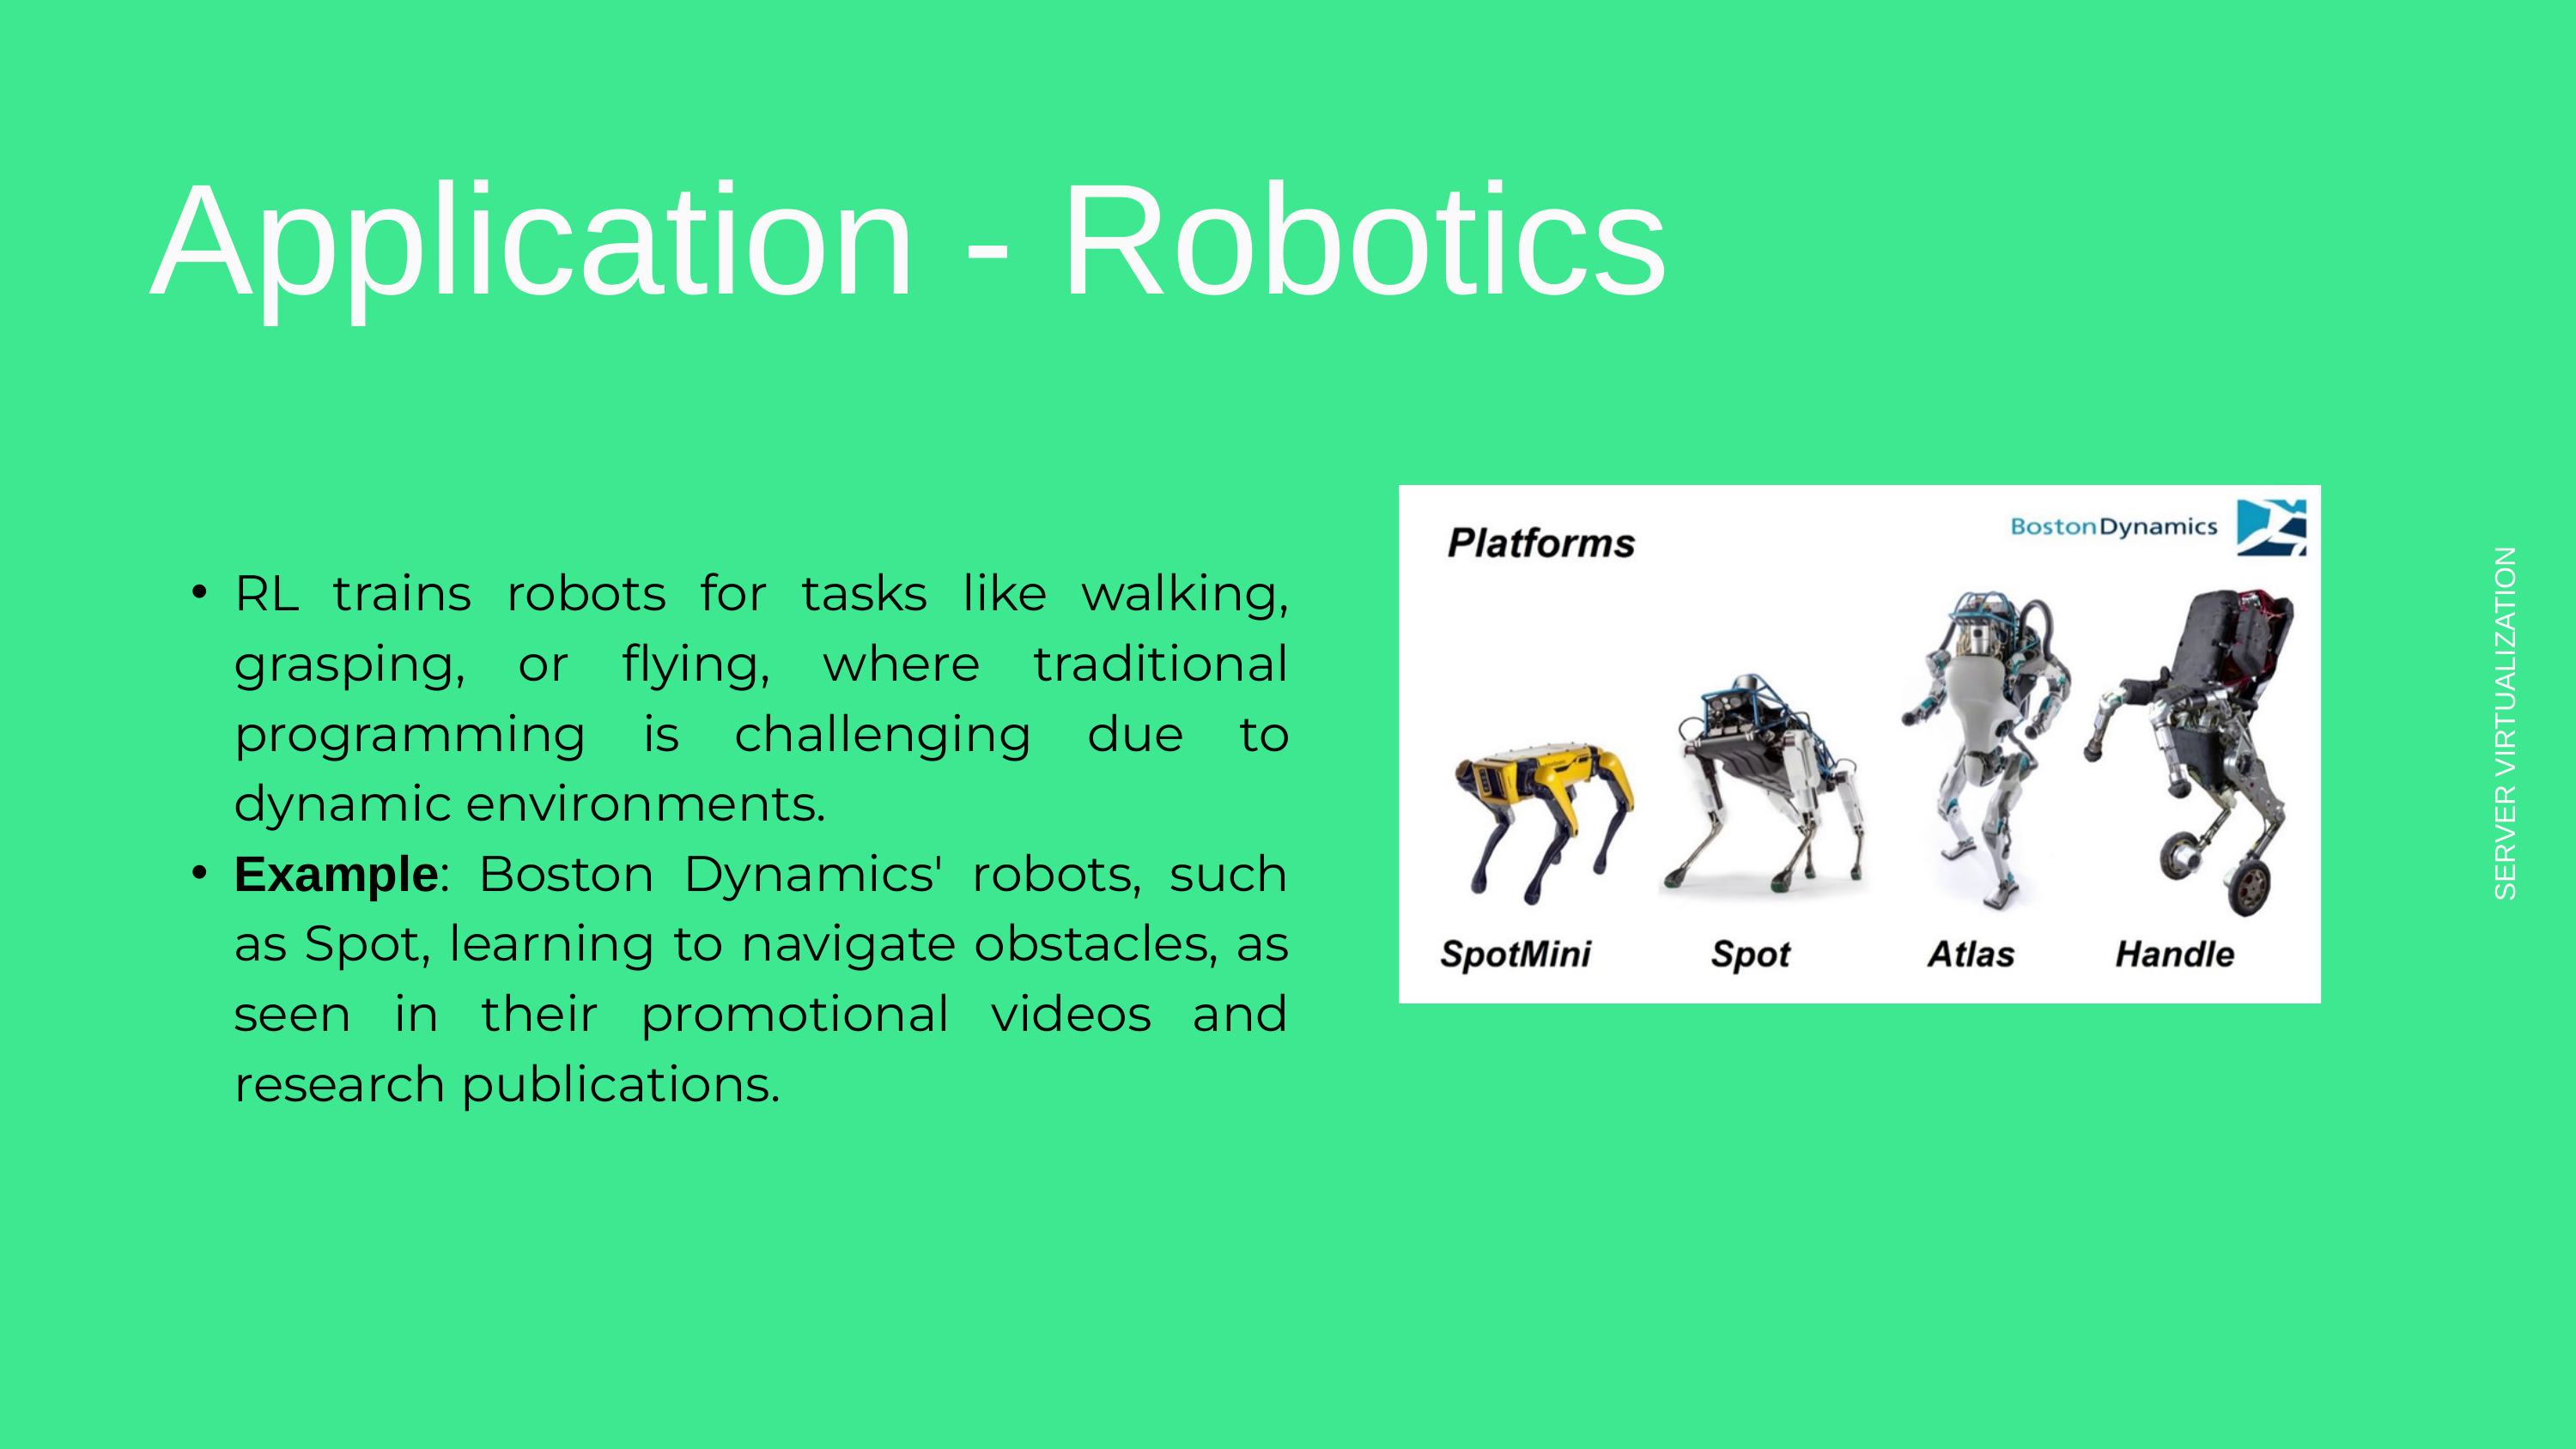

Application - Robotics

RL trains robots for tasks like walking, grasping, or flying, where traditional programming is challenging due to dynamic environments.
Example: Boston Dynamics' robots, such as Spot, learning to navigate obstacles, as seen in their promotional videos and research publications.
SERVER VIRTUALIZATION